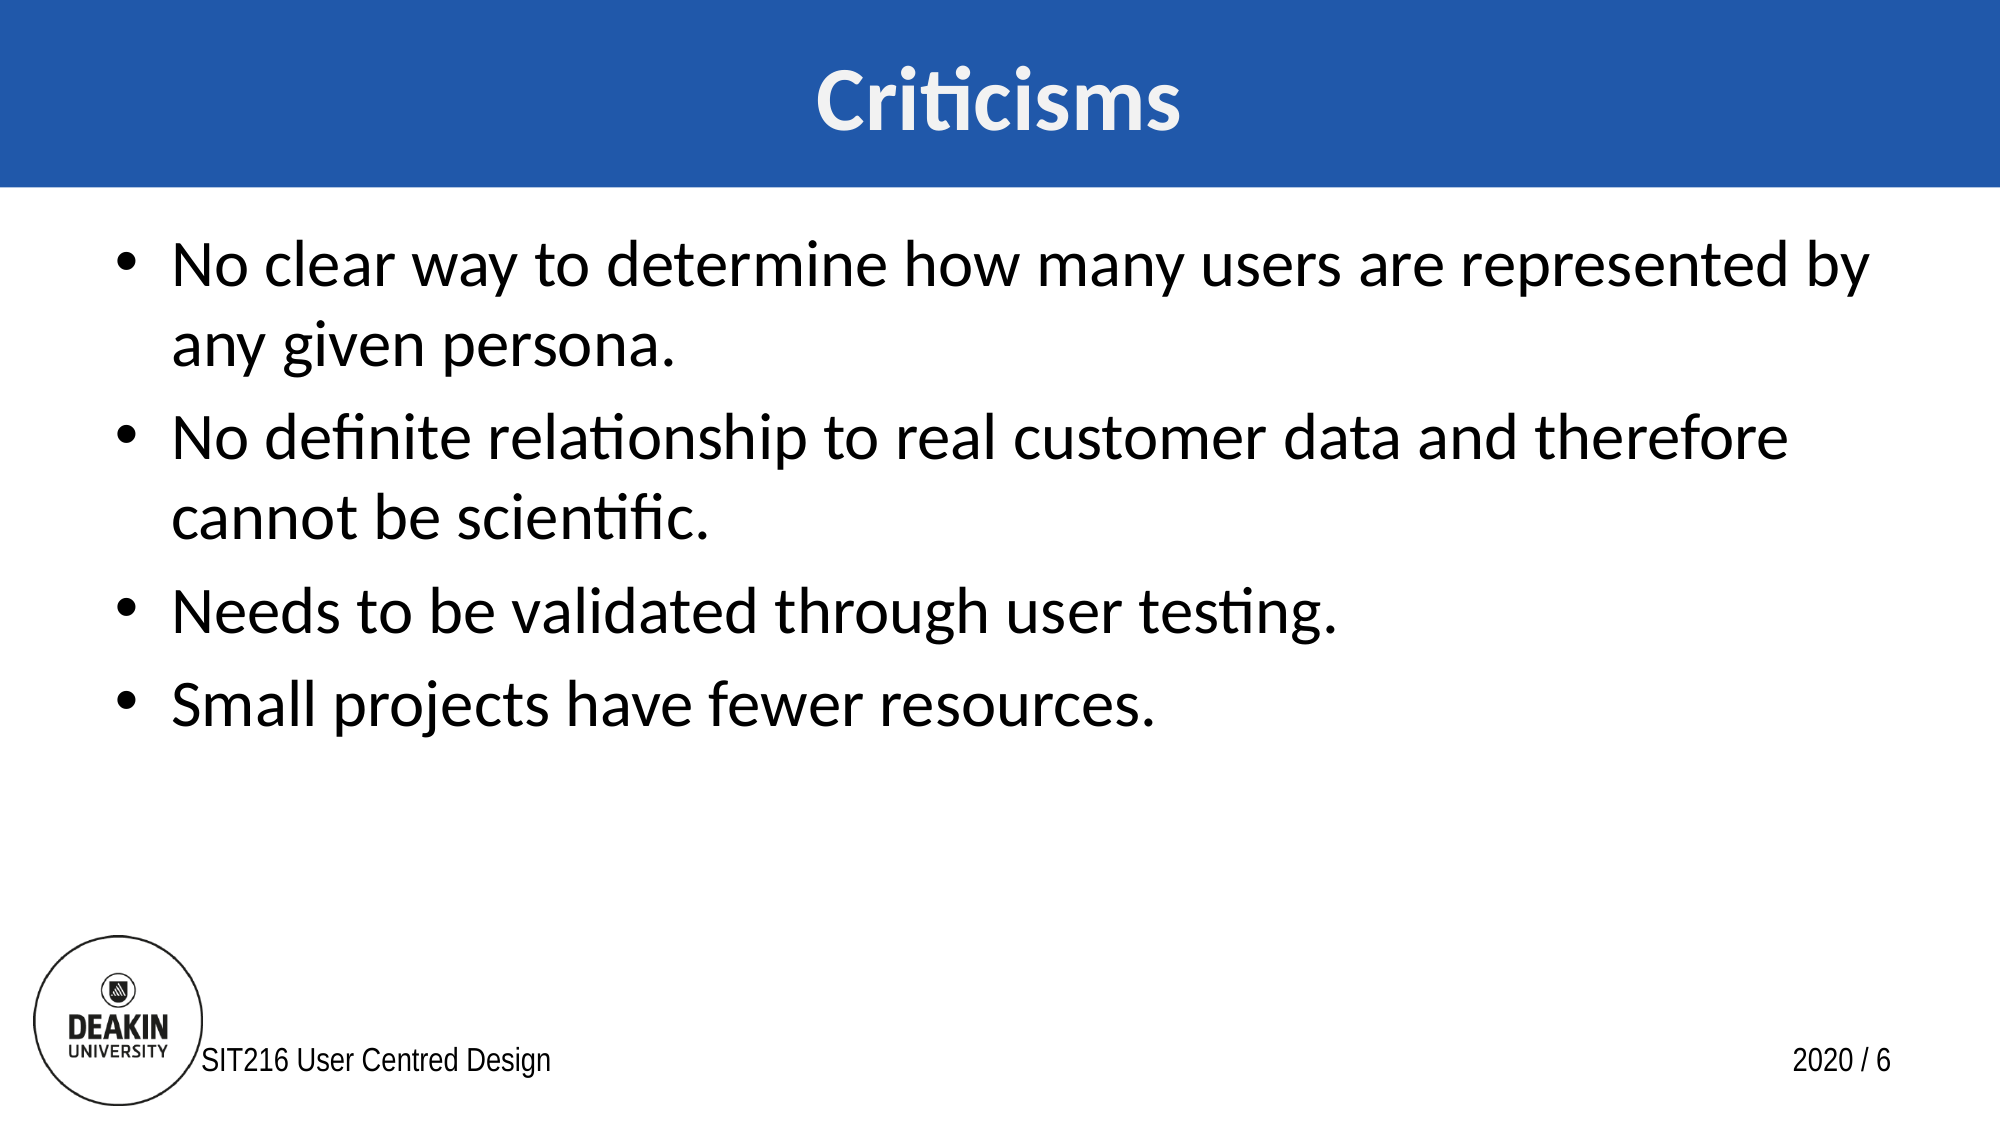

# Criticisms
No clear way to determine how many users are represented by any given persona.
No definite relationship to real customer data and therefore cannot be scientific.
Needs to be validated through user testing.
Small projects have fewer resources.